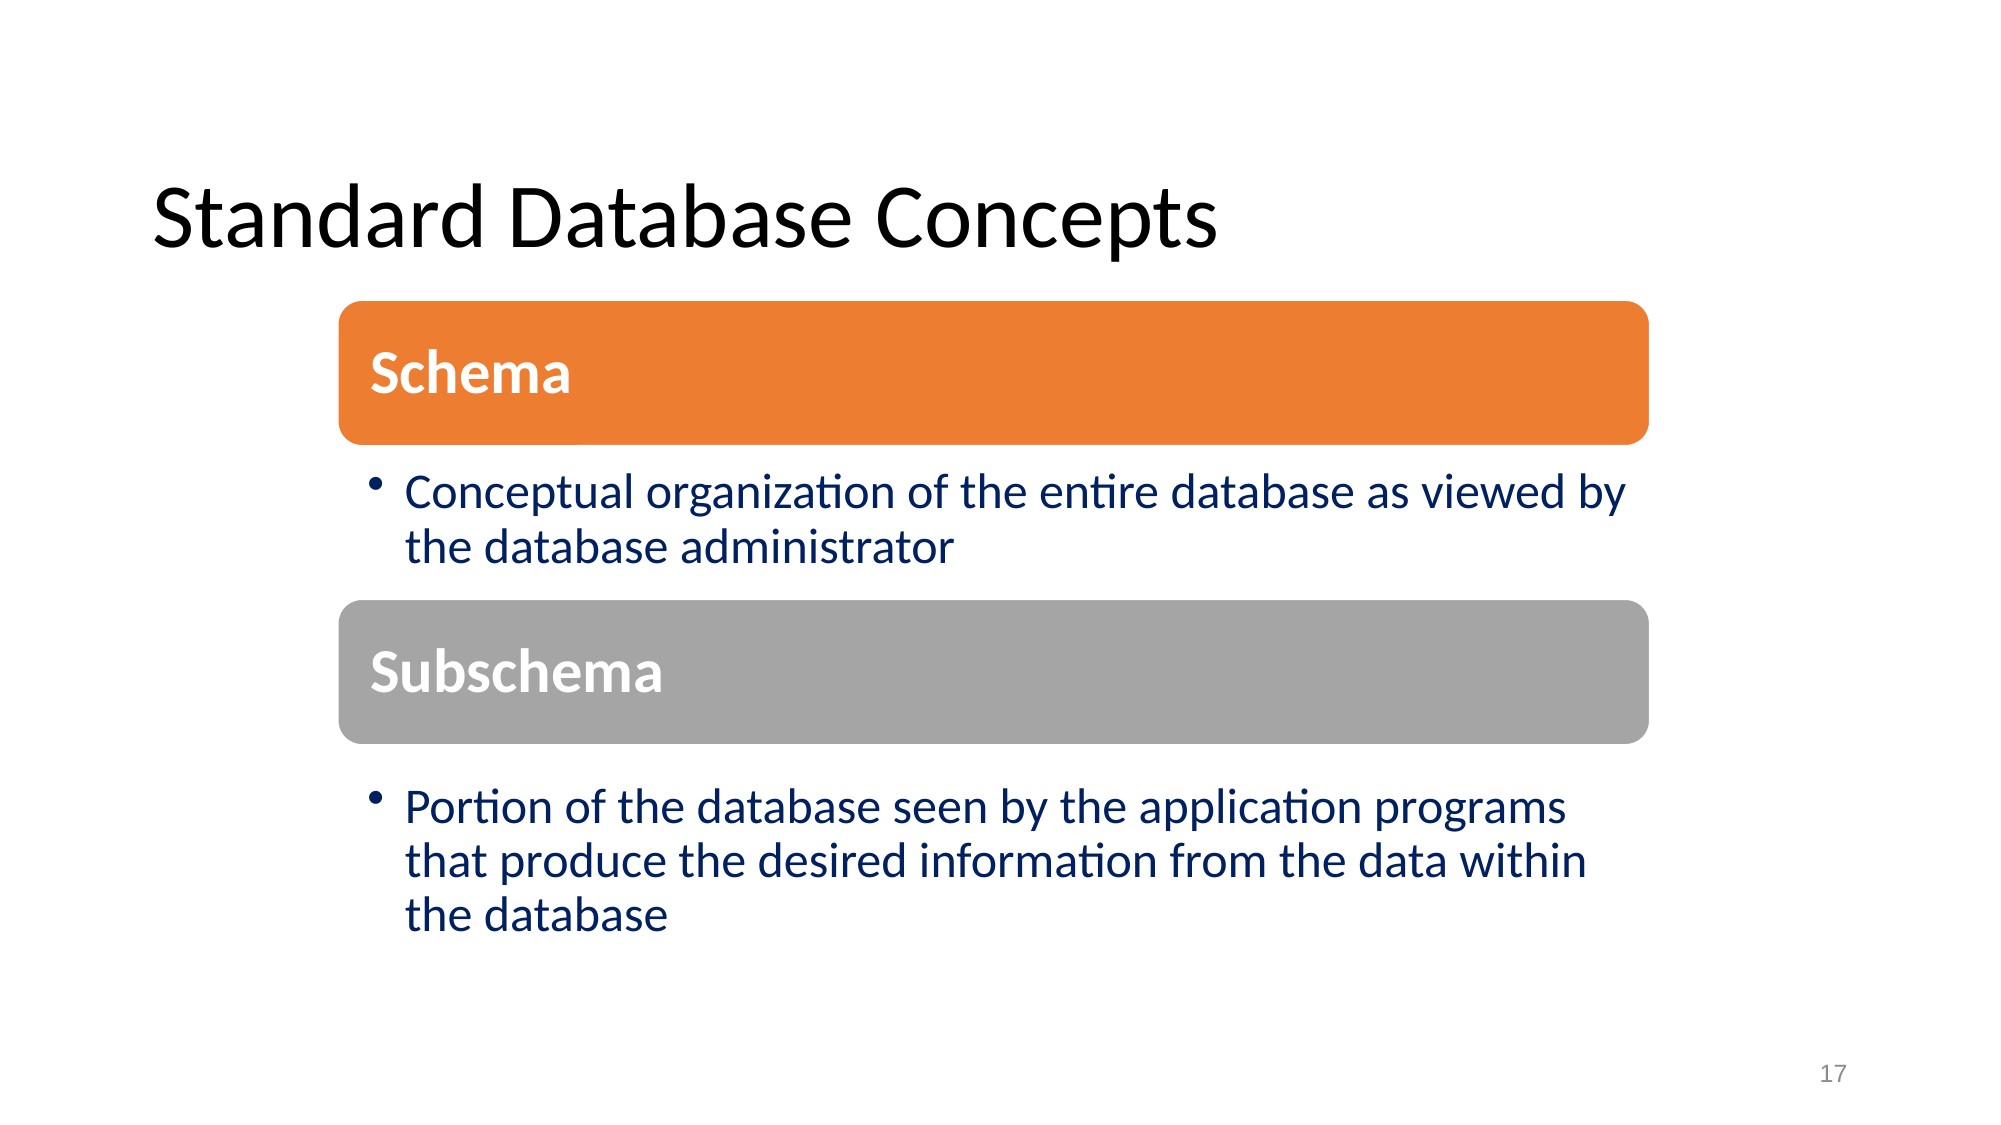

# Standard Database Concepts
Schema
Conceptual organization of the entire database as viewed by the database administrator
Subschema
Portion of the database seen by the application programs that produce the desired information from the data within the database
17